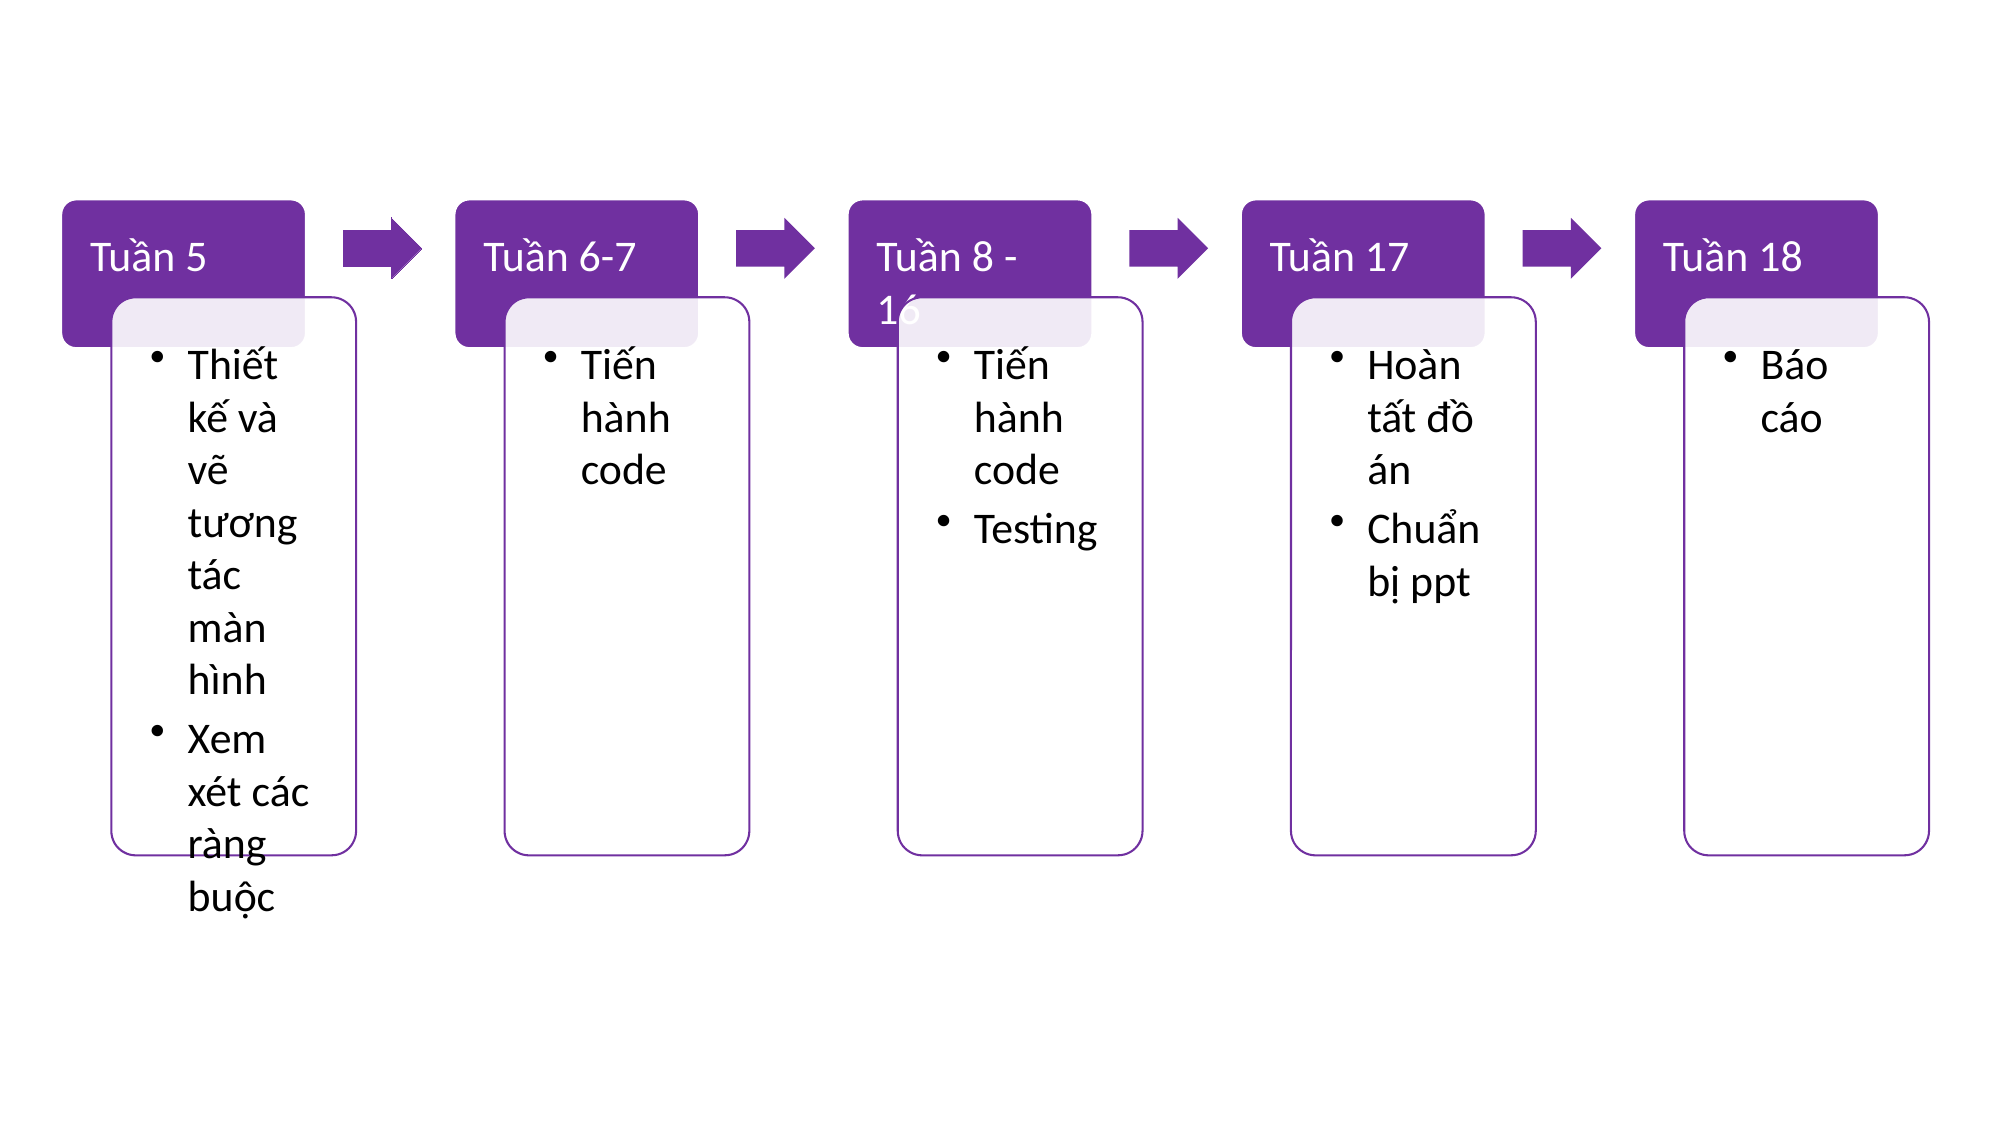

Tuần 5
Thiết kế và vẽ tương tác màn hình
Xem xét các ràng buộc

Tuần 6-7
Tiến hành code

Tuần 8 - 16
Tiến hành code
Testing

Tuần 17
Hoàn tất đồ án
Chuẩn bị ppt

Tuần 18
Báo cáo